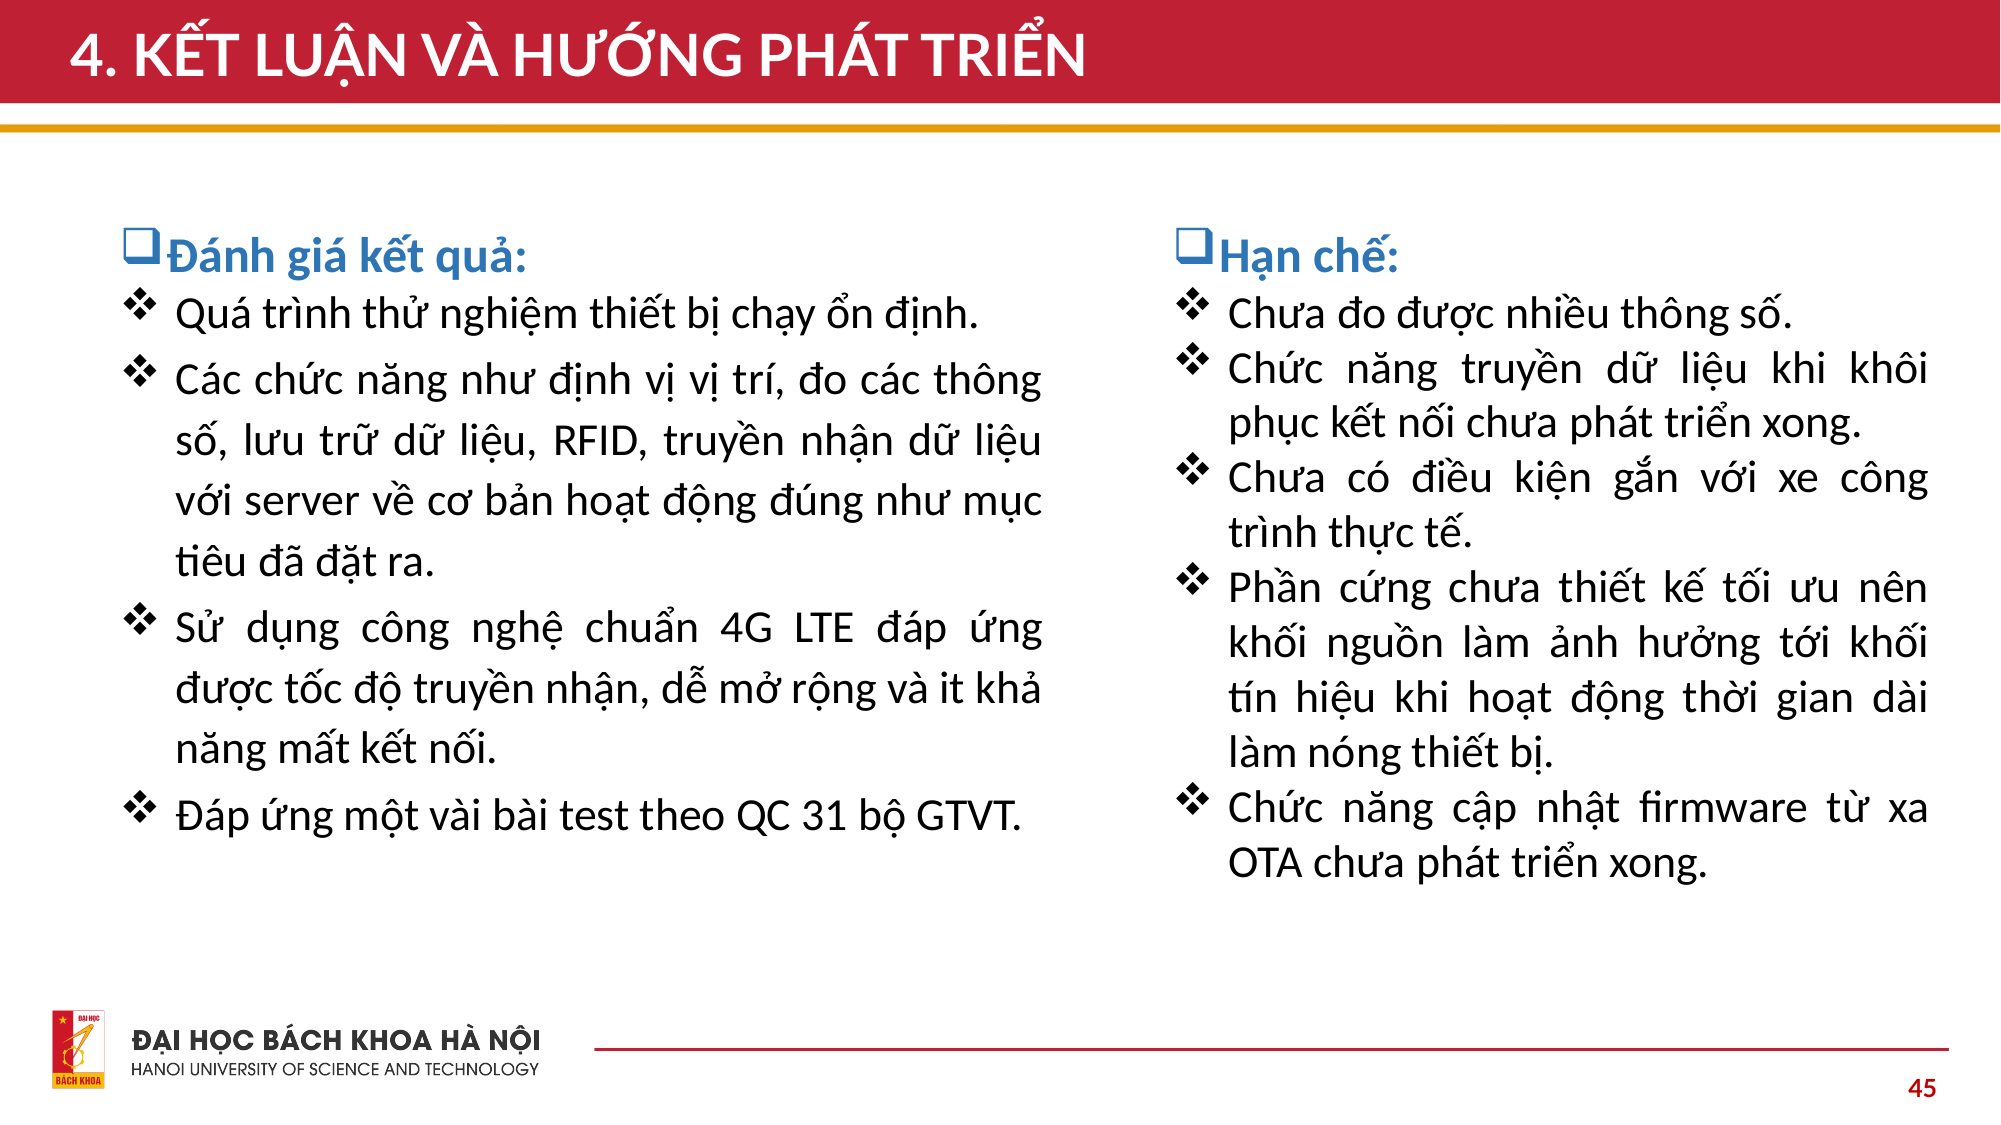

# 4. KẾT LUẬN VÀ HƯỚNG PHÁT TRIỂN
Đánh giá kết quả:
Quá trình thử nghiệm thiết bị chạy ổn định.
Các chức năng như định vị vị trí, đo các thông số, lưu trữ dữ liệu, RFID, truyền nhận dữ liệu với server về cơ bản hoạt động đúng như mục tiêu đã đặt ra.
Sử dụng công nghệ chuẩn 4G LTE đáp ứng được tốc độ truyền nhận, dễ mở rộng và it khả năng mất kết nối.
Đáp ứng một vài bài test theo QC 31 bộ GTVT.
Hạn chế:
Chưa đo được nhiều thông số.
Chức năng truyền dữ liệu khi khôi phục kết nối chưa phát triển xong.
Chưa có điều kiện gắn với xe công trình thực tế.
Phần cứng chưa thiết kế tối ưu nên khối nguồn làm ảnh hưởng tới khối tín hiệu khi hoạt động thời gian dài làm nóng thiết bị.
Chức năng cập nhật firmware từ xa OTA chưa phát triển xong.

45